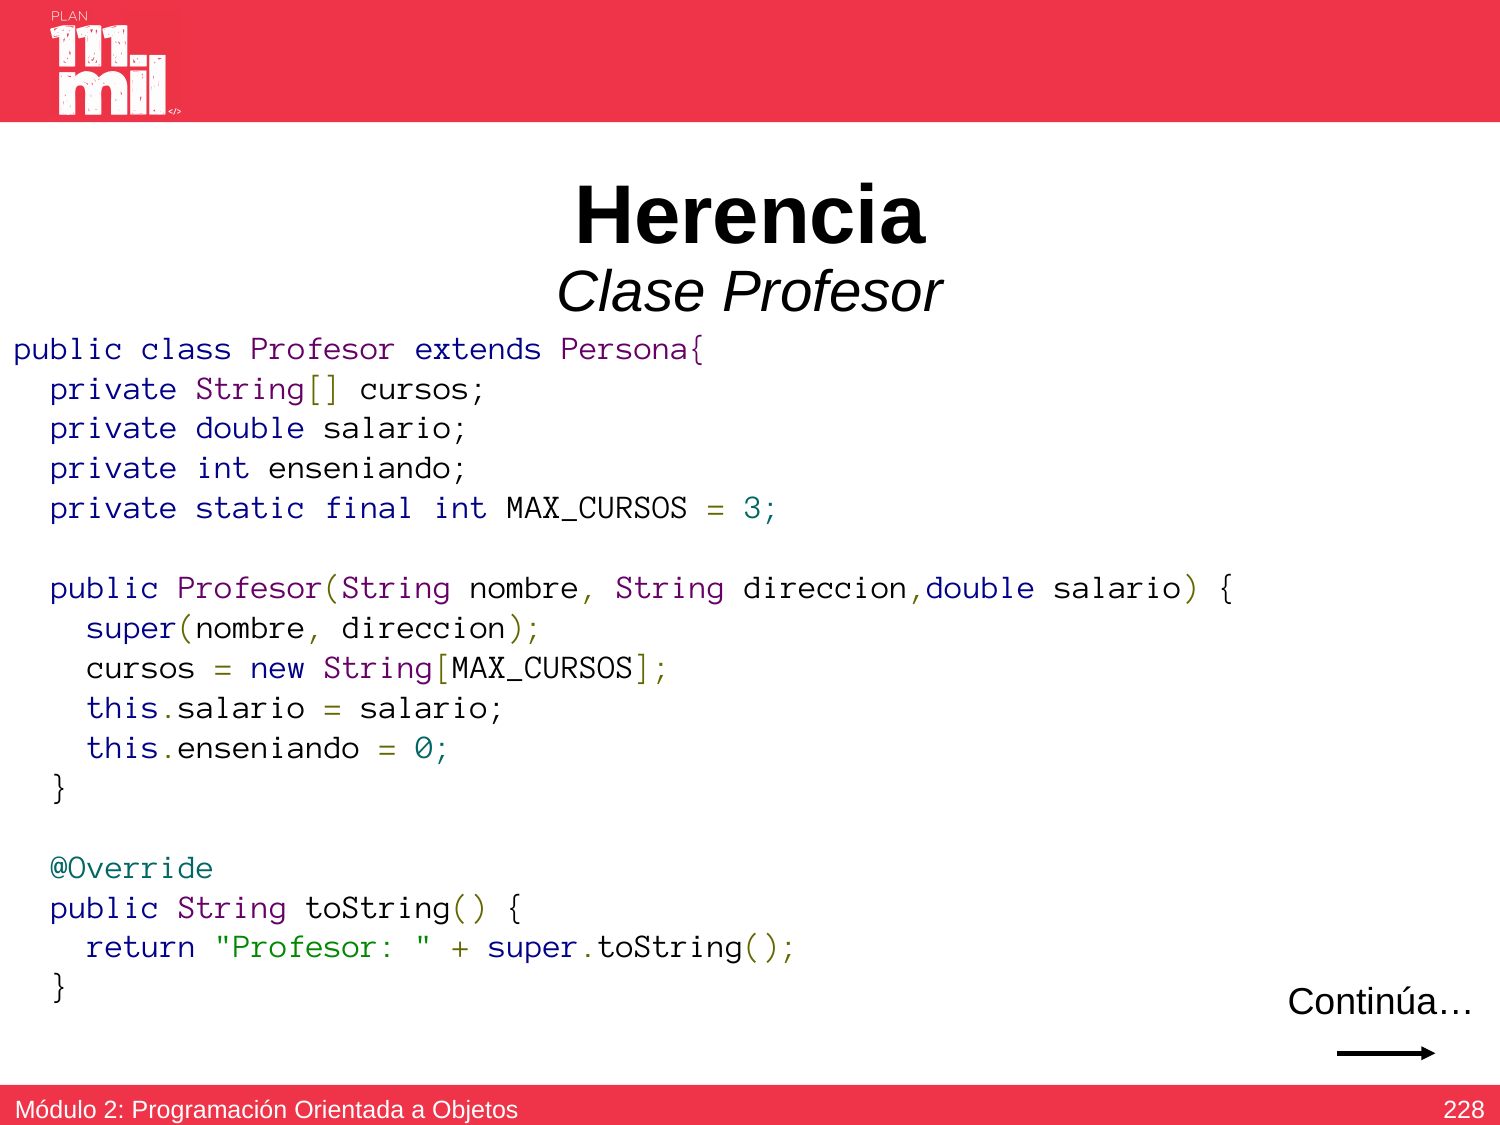

# Herencia Clase Profesor
public class Profesor extends Persona{
  private String[] cursos;
  private double salario;
  private int enseniando;
  private static final int MAX_CURSOS = 3;

  public Profesor(String nombre, String direccion,double salario) {
    super(nombre, direccion);
    cursos = new String[MAX_CURSOS];
    this.salario = salario;
    this.enseniando = 0;
  }

  @Override
  public String toString() {
    return "Profesor: " + super.toString();
  }

Continúa…
228
Módulo 2: Programación Orientada a Objetos